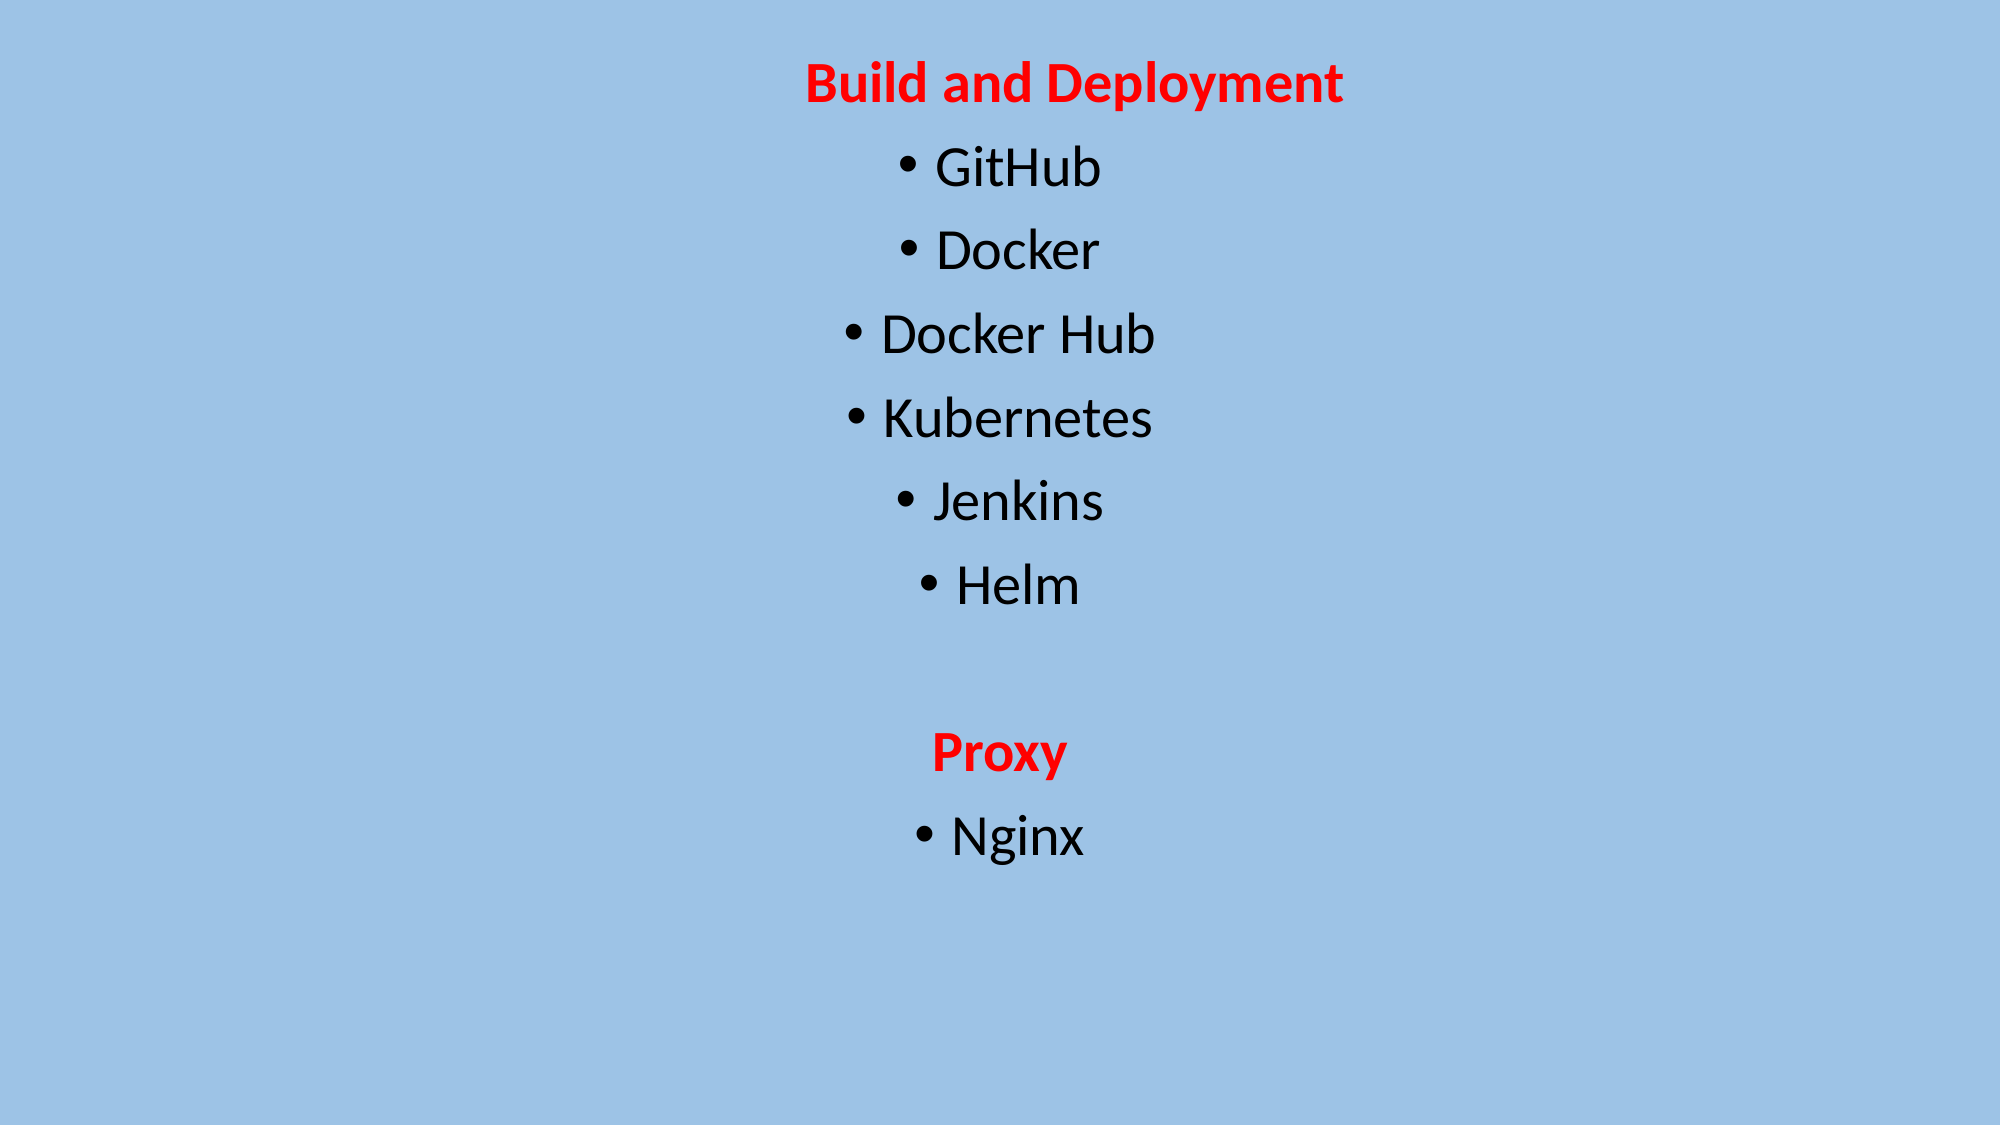

Build and Deployment
GitHub
Docker
Docker Hub
Kubernetes
Jenkins
Helm

Proxy
Nginx